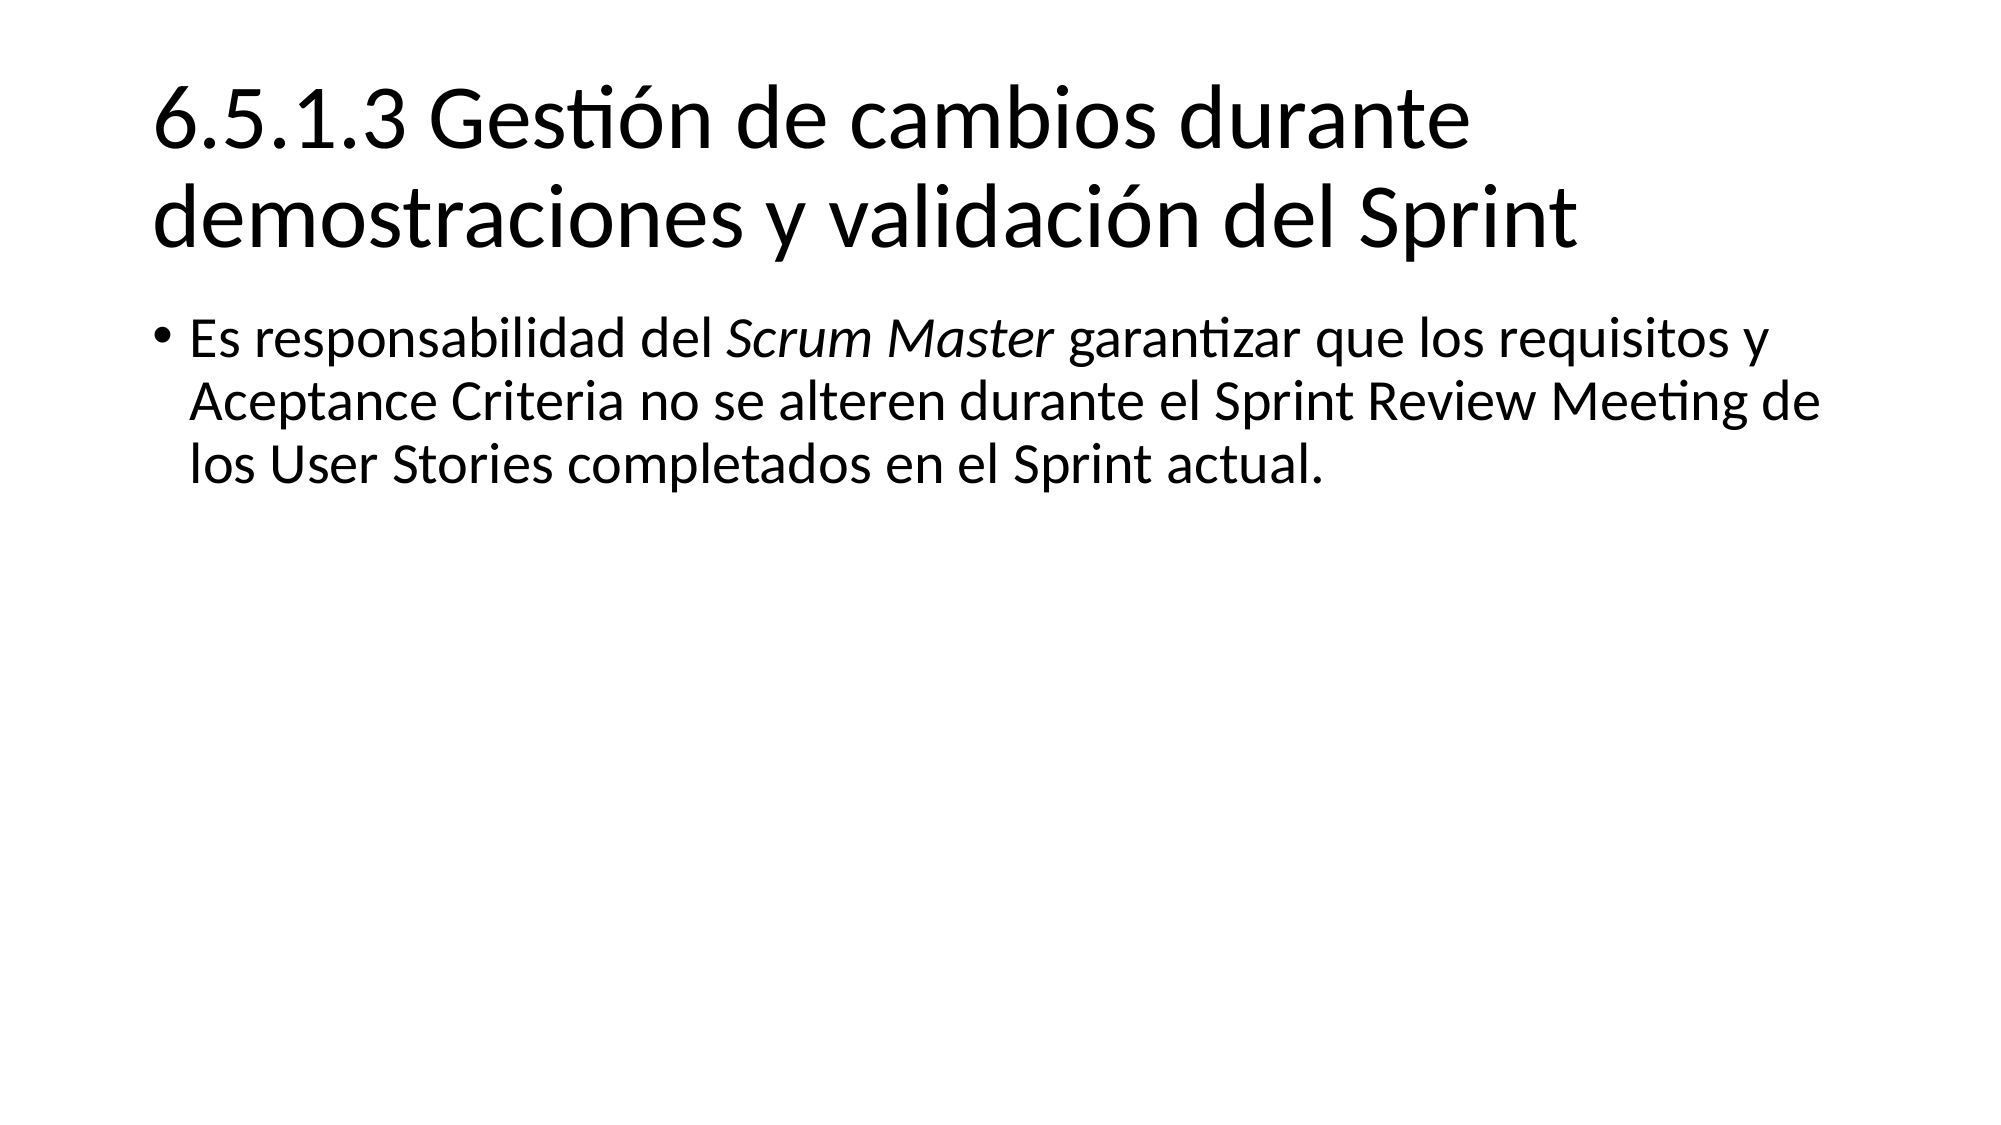

# 6.5.1.3 Gestión de cambios durante demostraciones y validación del Sprint
Es responsabilidad del Scrum Master garantizar que los requisitos y Aceptance Criteria no se alteren durante el Sprint Review Meeting de los User Stories completados en el Sprint actual.